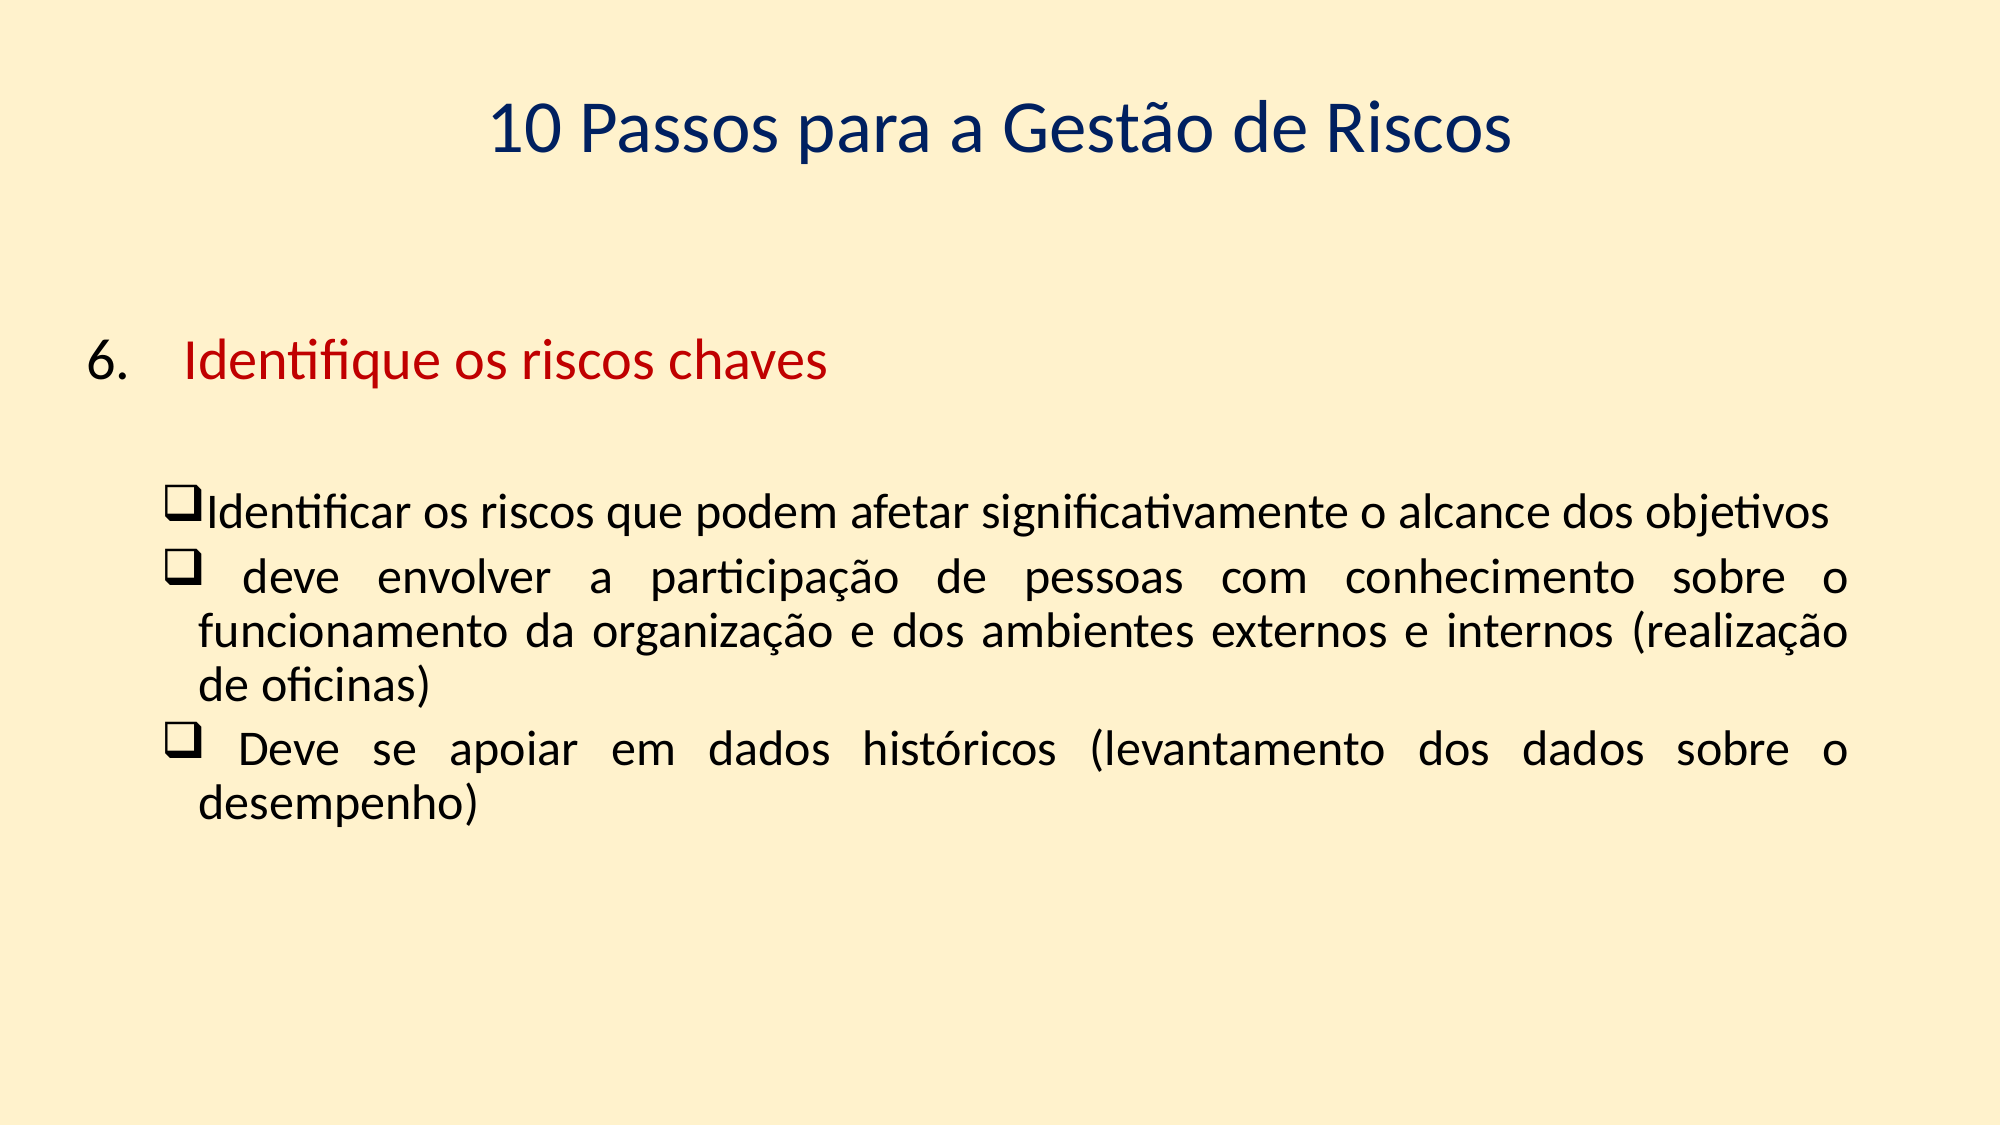

# 10 Passos para a Gestão de Riscos
 Identifique os riscos chaves

Identificar os riscos que podem afetar significativamente o alcance dos objetivos
 deve envolver a participação de pessoas com conhecimento sobre o funcionamento da organização e dos ambientes externos e internos (realização de oficinas)
 Deve se apoiar em dados históricos (levantamento dos dados sobre o desempenho)